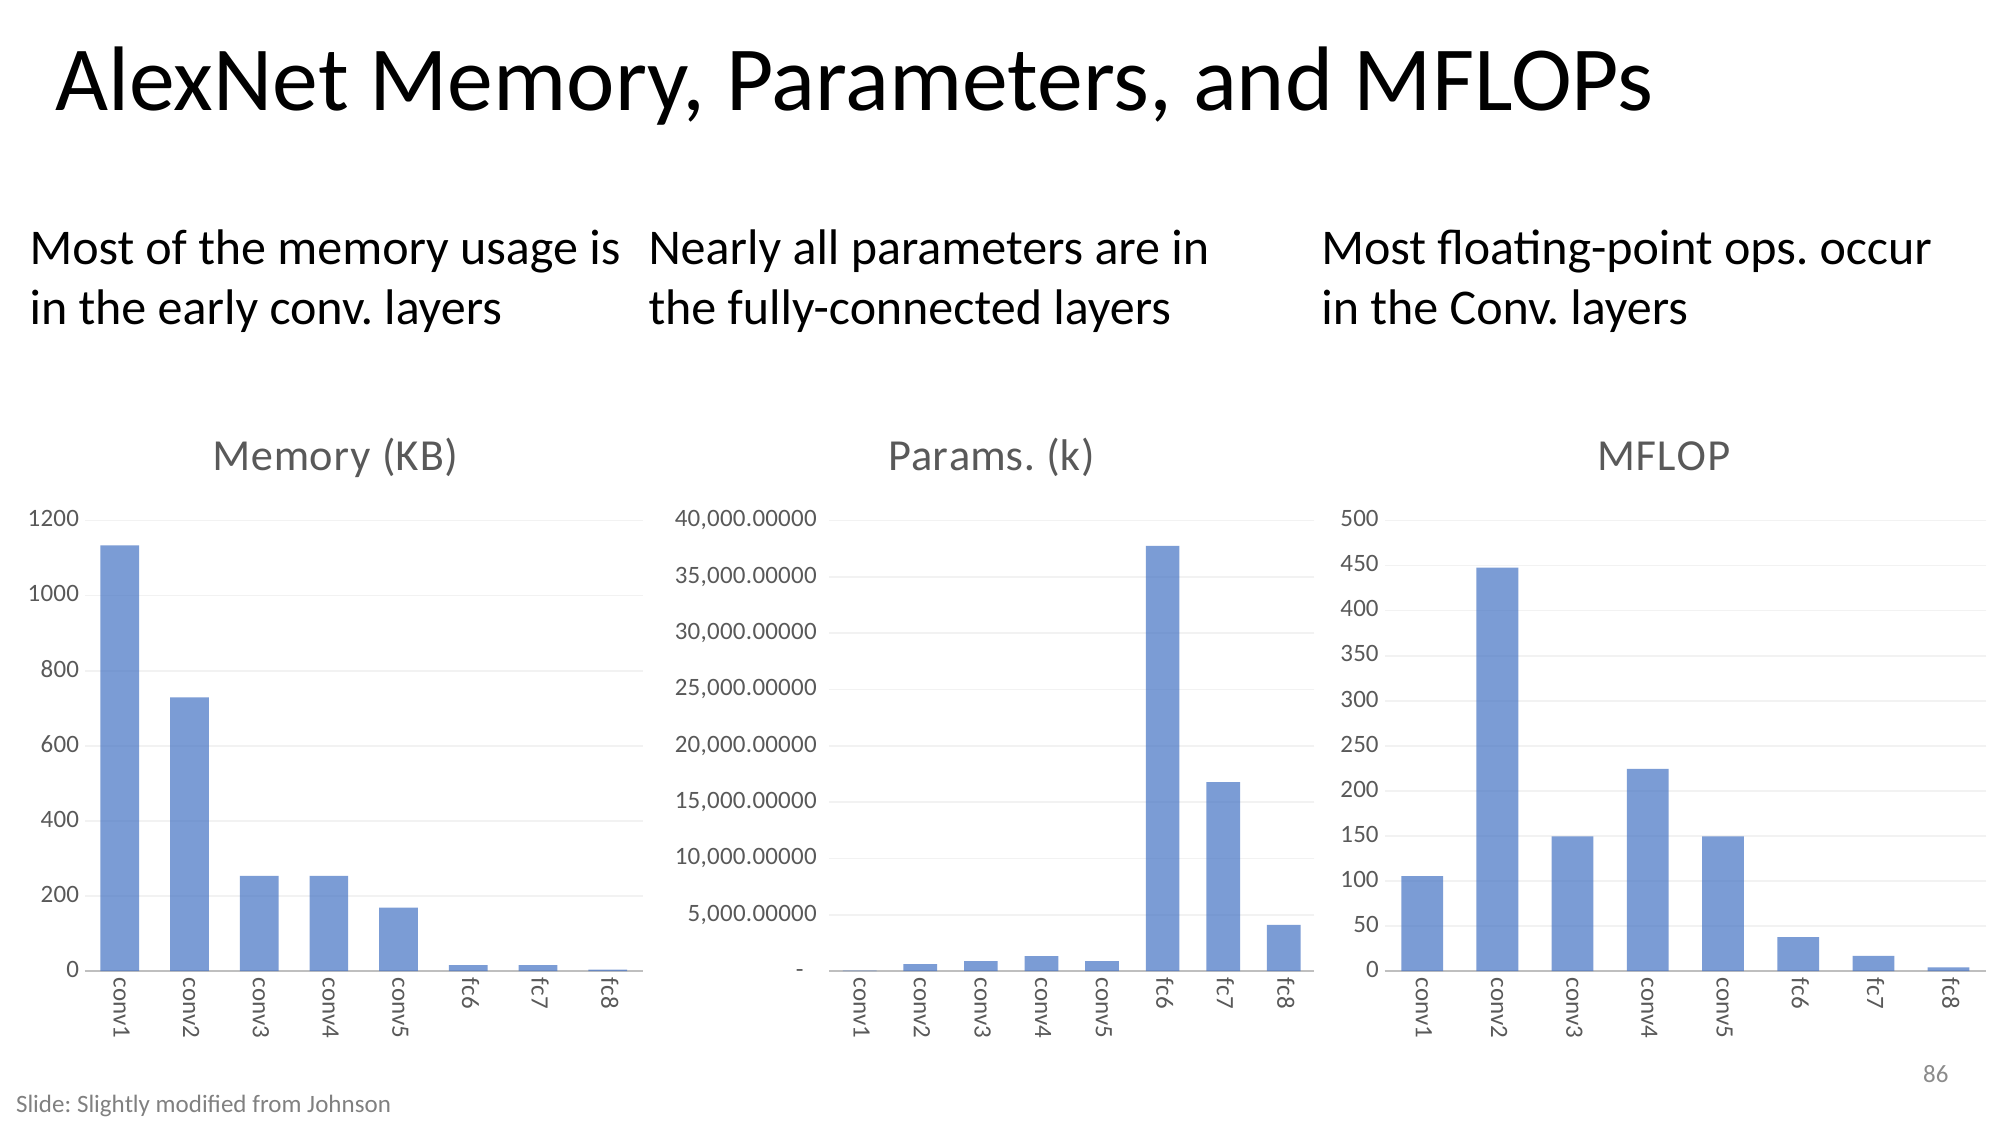

# AlexNet Memory, Parameters, and MFLOPs
Most of the memory usage is in the early conv. layers
Nearly all parameters are in
the fully-connected layers
Most floating-point ops. occur in the Conv. layers

### Chart:

| Category | Memory (KB) |
|---|---|
| conv1 | 1134.375 |
| conv2 | 729.0 |
| conv3 | 253.5 |
| conv4 | 253.5 |
| conv5 | 169.0 |
| fc6 | 16.0 |
| fc7 | 16.0 |
| fc8 | 3.90625 |

### Chart:

| Category | Params. (k) |
|---|---|
| conv1 | 34.944 |
| conv2 | 614.656 |
| conv3 | 885.12 |
| conv4 | 1327.488 |
| conv5 | 884.992 |
| fc6 | 37752.832 |
| fc7 | 16781.312 |
| fc8 | 4096.0 |

### Chart:

| Category | MFLOP |
|---|---|
| conv1 | 105.4152 |
| conv2 | 447.8976 |
| conv3 | 149.520384 |
| conv4 | 224.280576 |
| conv5 | 149.520384 |
| fc6 | 37.748736 |
| fc7 | 16.777216 |
| fc8 | 4.096 |
86
Slide: Slightly modified from Johnson